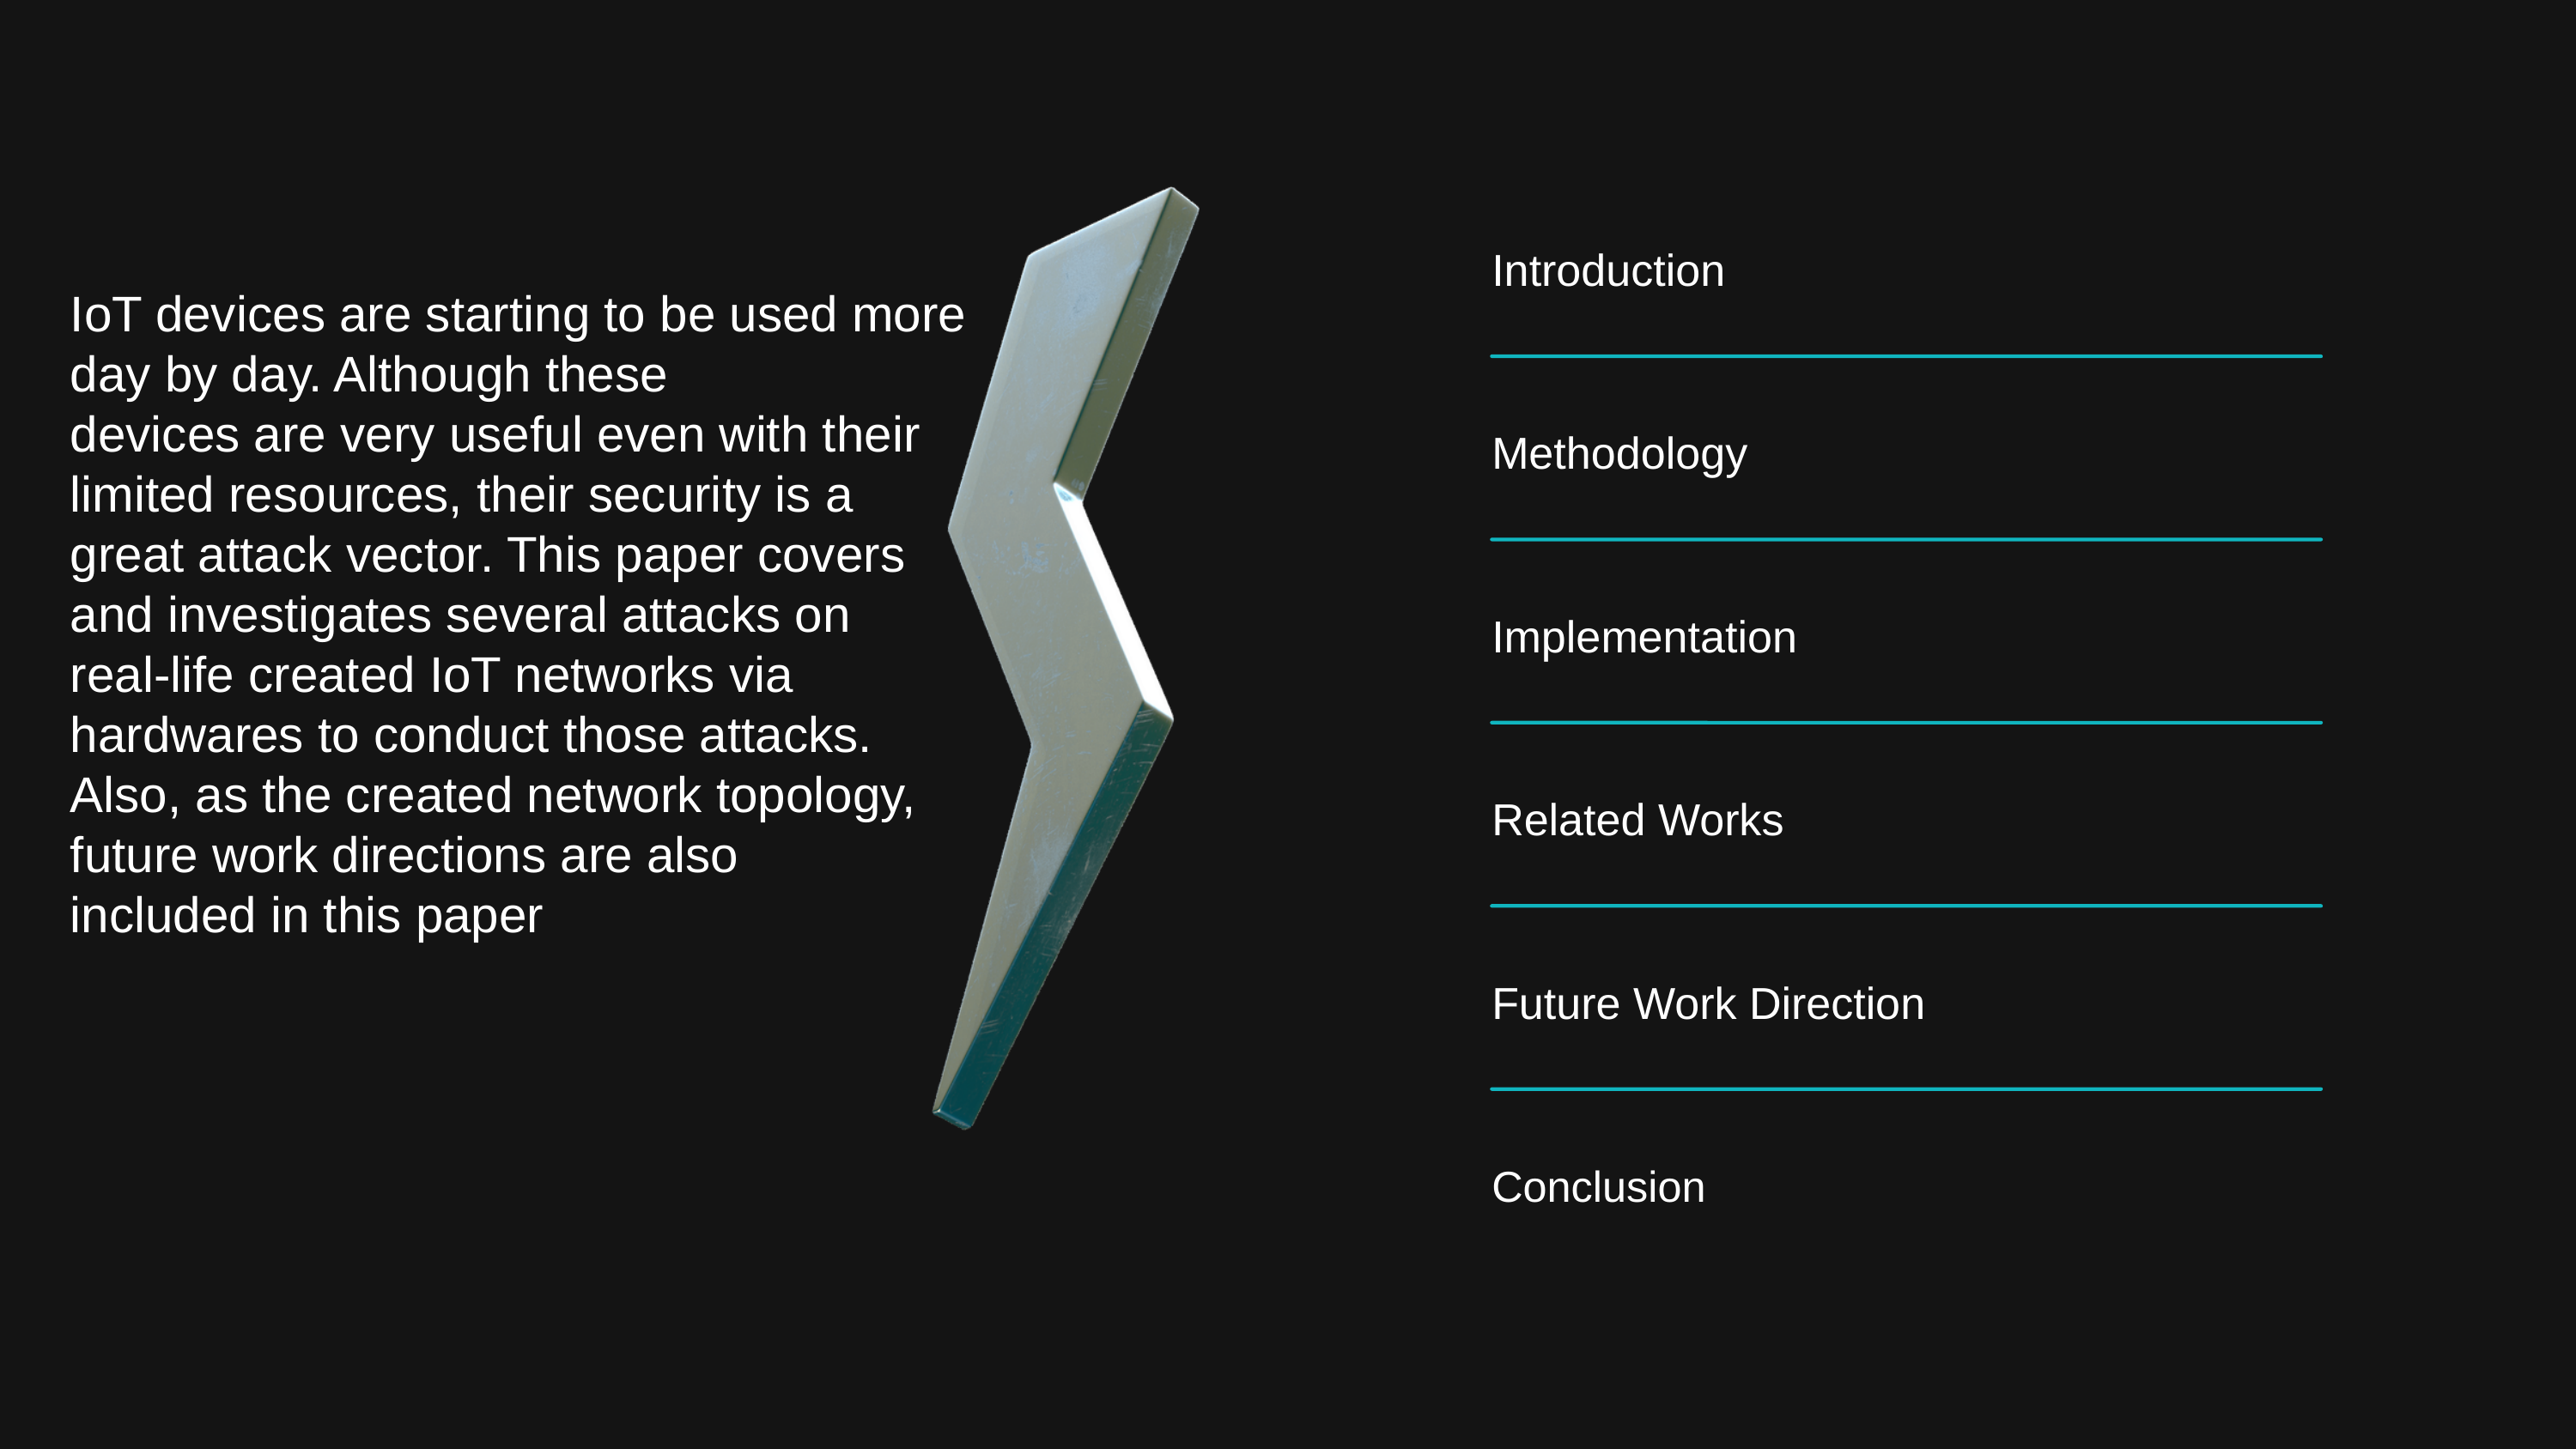

Introduction

Methodology

Implementation

Related Works

Future Work Direction

Conclusion
IoT devices are starting to be used more day by day. Although these
devices are very useful even with their limited resources, their security is a
great attack vector. This paper covers and investigates several attacks on
real-life created IoT networks via hardwares to conduct those attacks.
Also, as the created network topology, future work directions are also
included in this paper